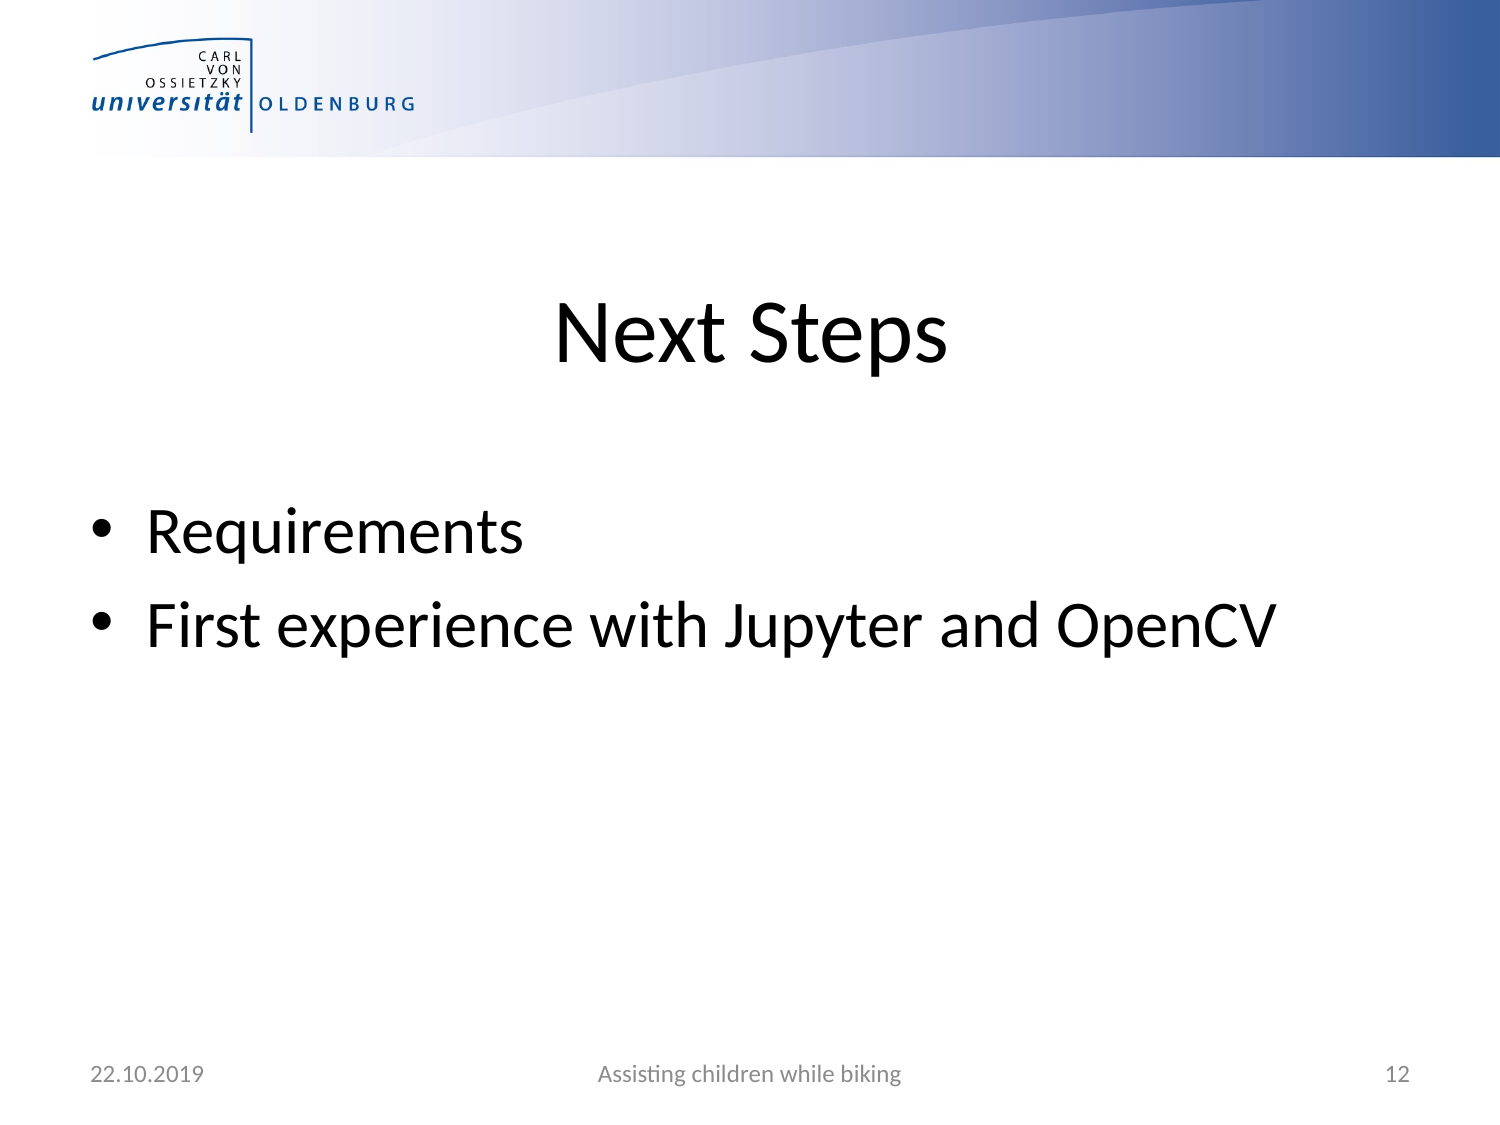

# Next Steps
Requirements
First experience with Jupyter and OpenCV
22.10.2019
Assisting children while biking
12